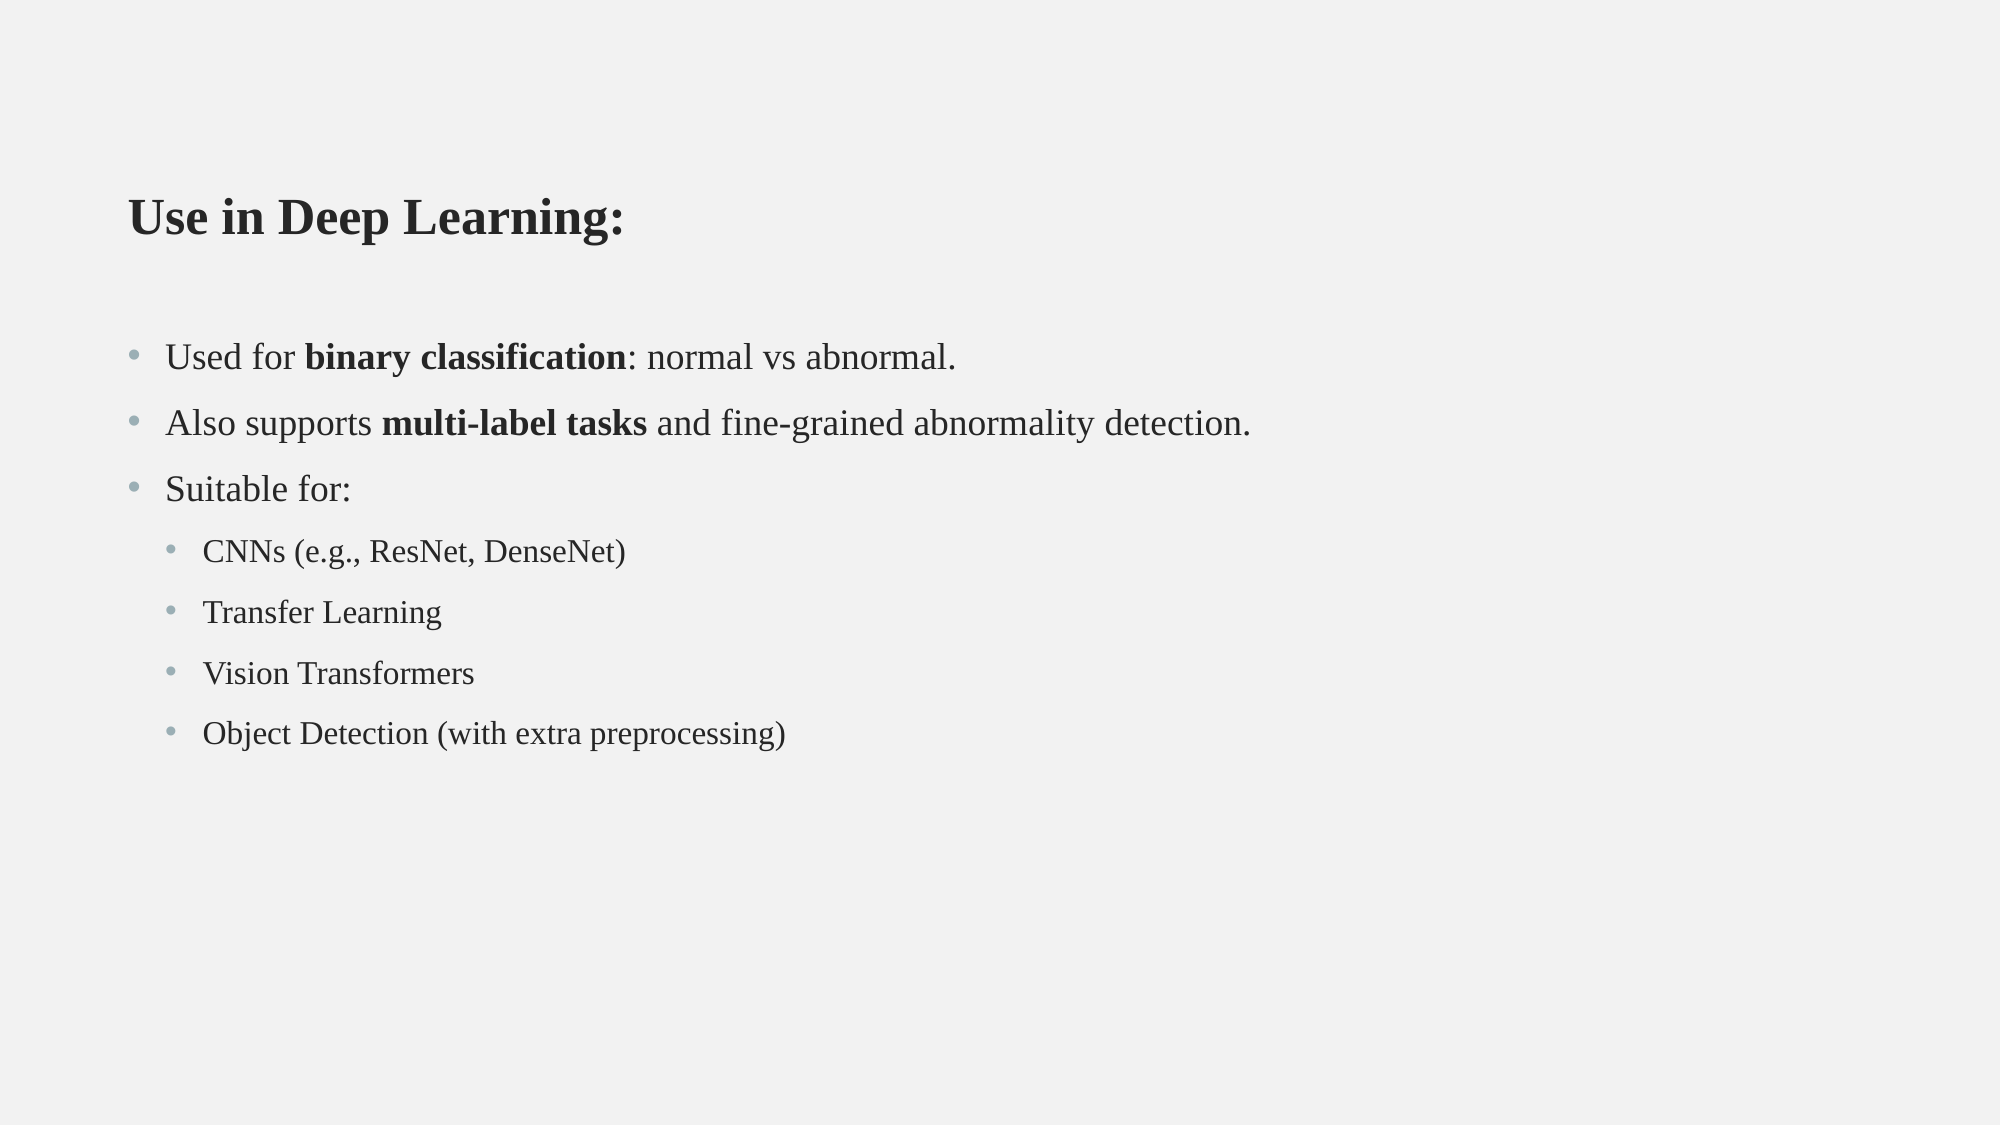

Use in Deep Learning:

Used for binary classification: normal vs abnormal.
Also supports multi-label tasks and fine-grained abnormality detection.
Suitable for:
CNNs (e.g., ResNet, DenseNet)
Transfer Learning
Vision Transformers
Object Detection (with extra preprocessing)